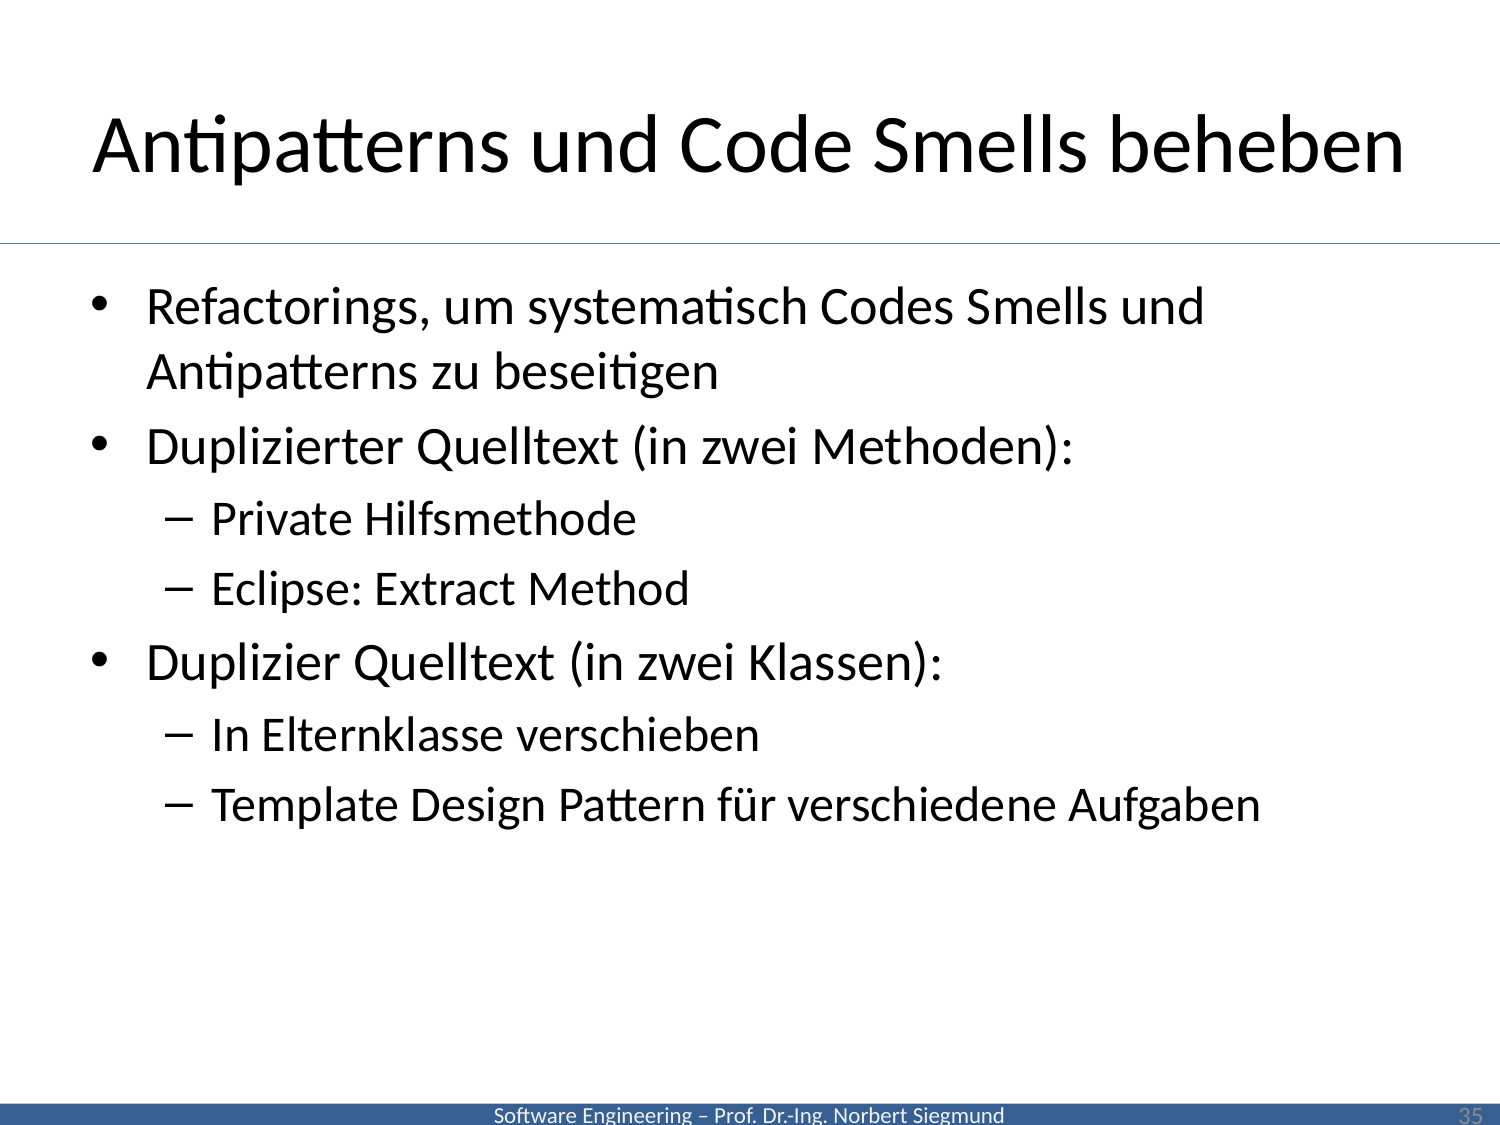

# Antipatterns und Code Smells beheben
Refactorings, um systematisch Codes Smells und Antipatterns zu beseitigen
Duplizierter Quelltext (in zwei Methoden):
Private Hilfsmethode
Eclipse: Extract Method
Duplizier Quelltext (in zwei Klassen):
In Elternklasse verschieben
Template Design Pattern für verschiedene Aufgaben

35